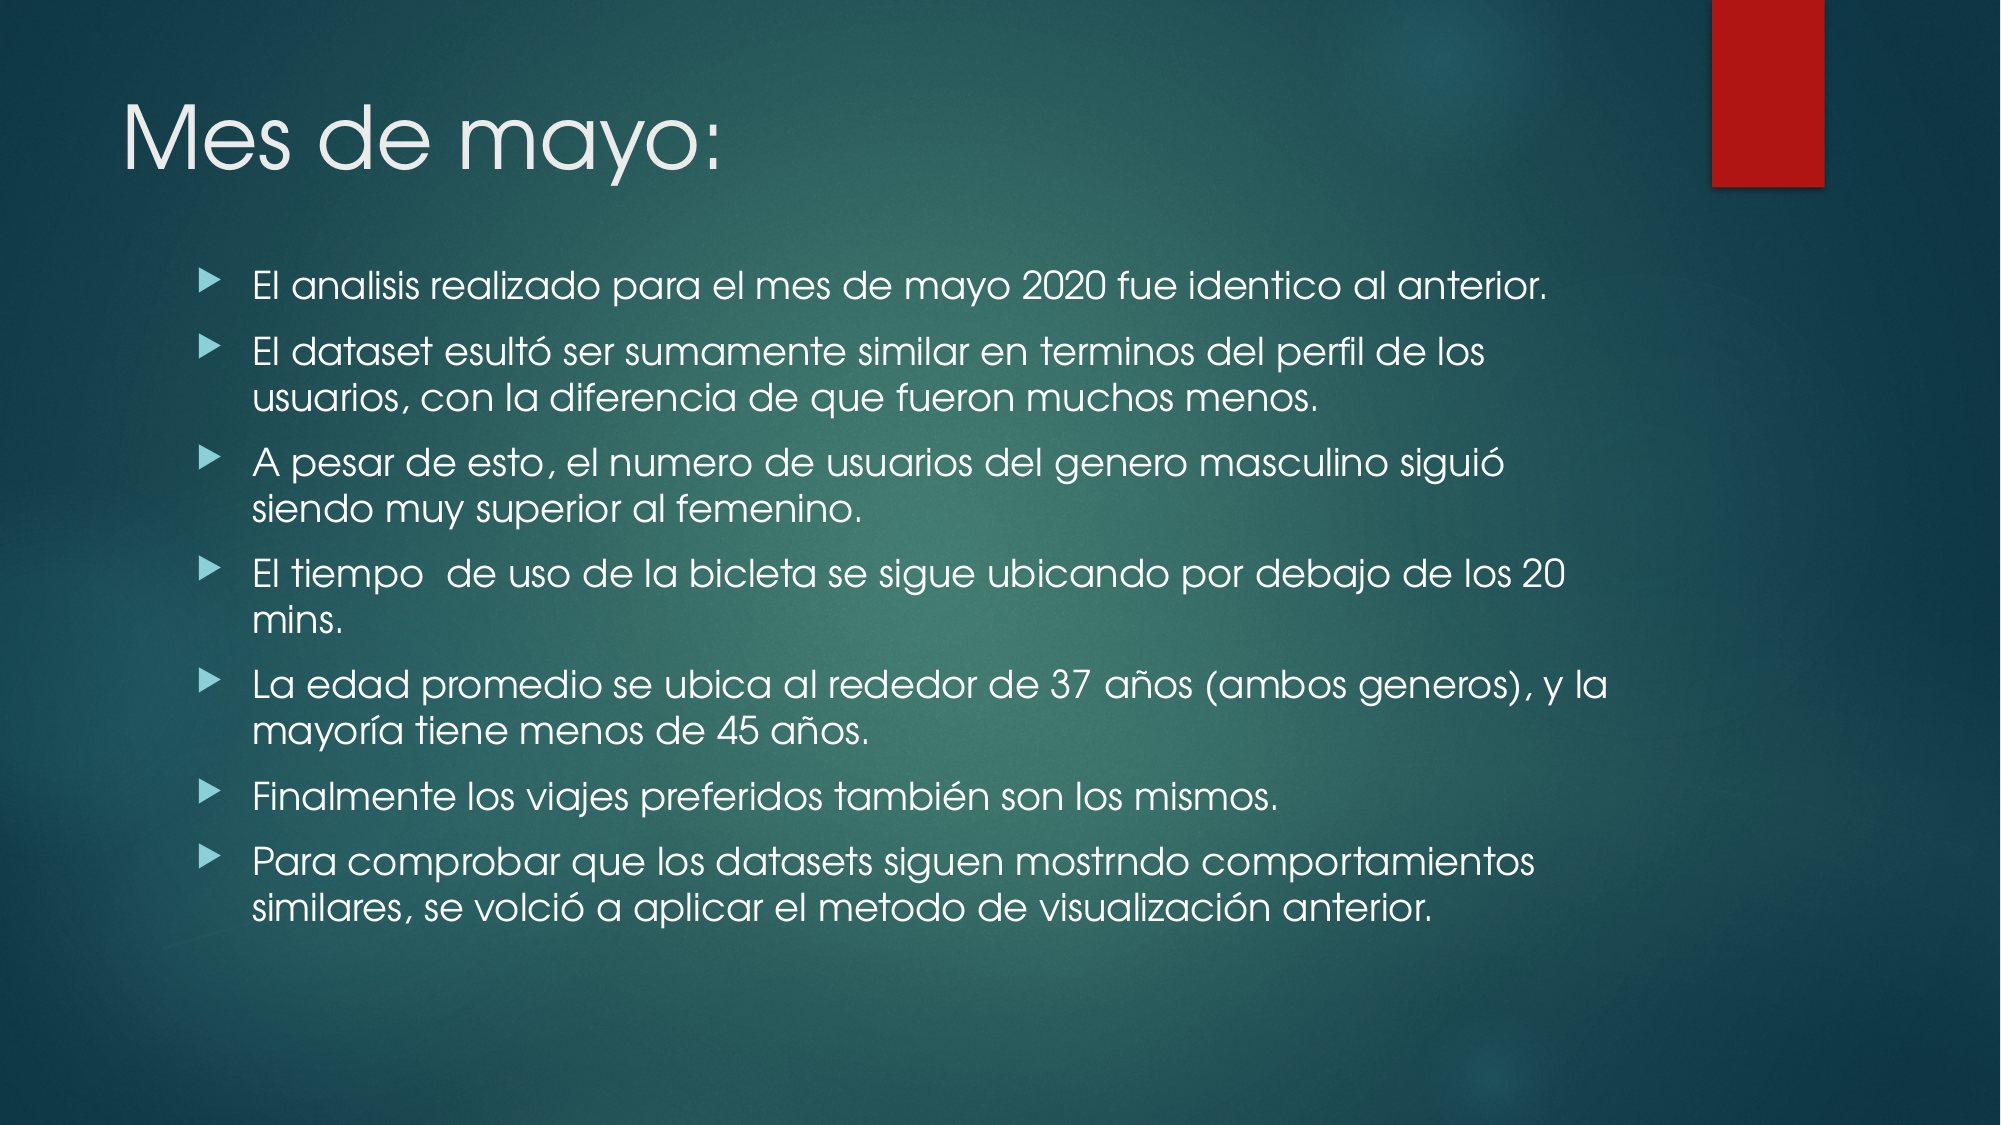

# Mes de mayo:
El analisis realizado para el mes de mayo 2020 fue identico al anterior.
El dataset esultó ser sumamente similar en terminos del perfil de los usuarios, con la diferencia de que fueron muchos menos.
A pesar de esto, el numero de usuarios del genero masculino siguió siendo muy superior al femenino.
El tiempo  de uso de la bicleta se sigue ubicando por debajo de los 20 mins.
La edad promedio se ubica al rededor de 37 años (ambos generos), y la mayoría tiene menos de 45 años.
Finalmente los viajes preferidos también son los mismos.
Para comprobar que los datasets siguen mostrndo comportamientos similares, se volció a aplicar el metodo de visualización anterior.